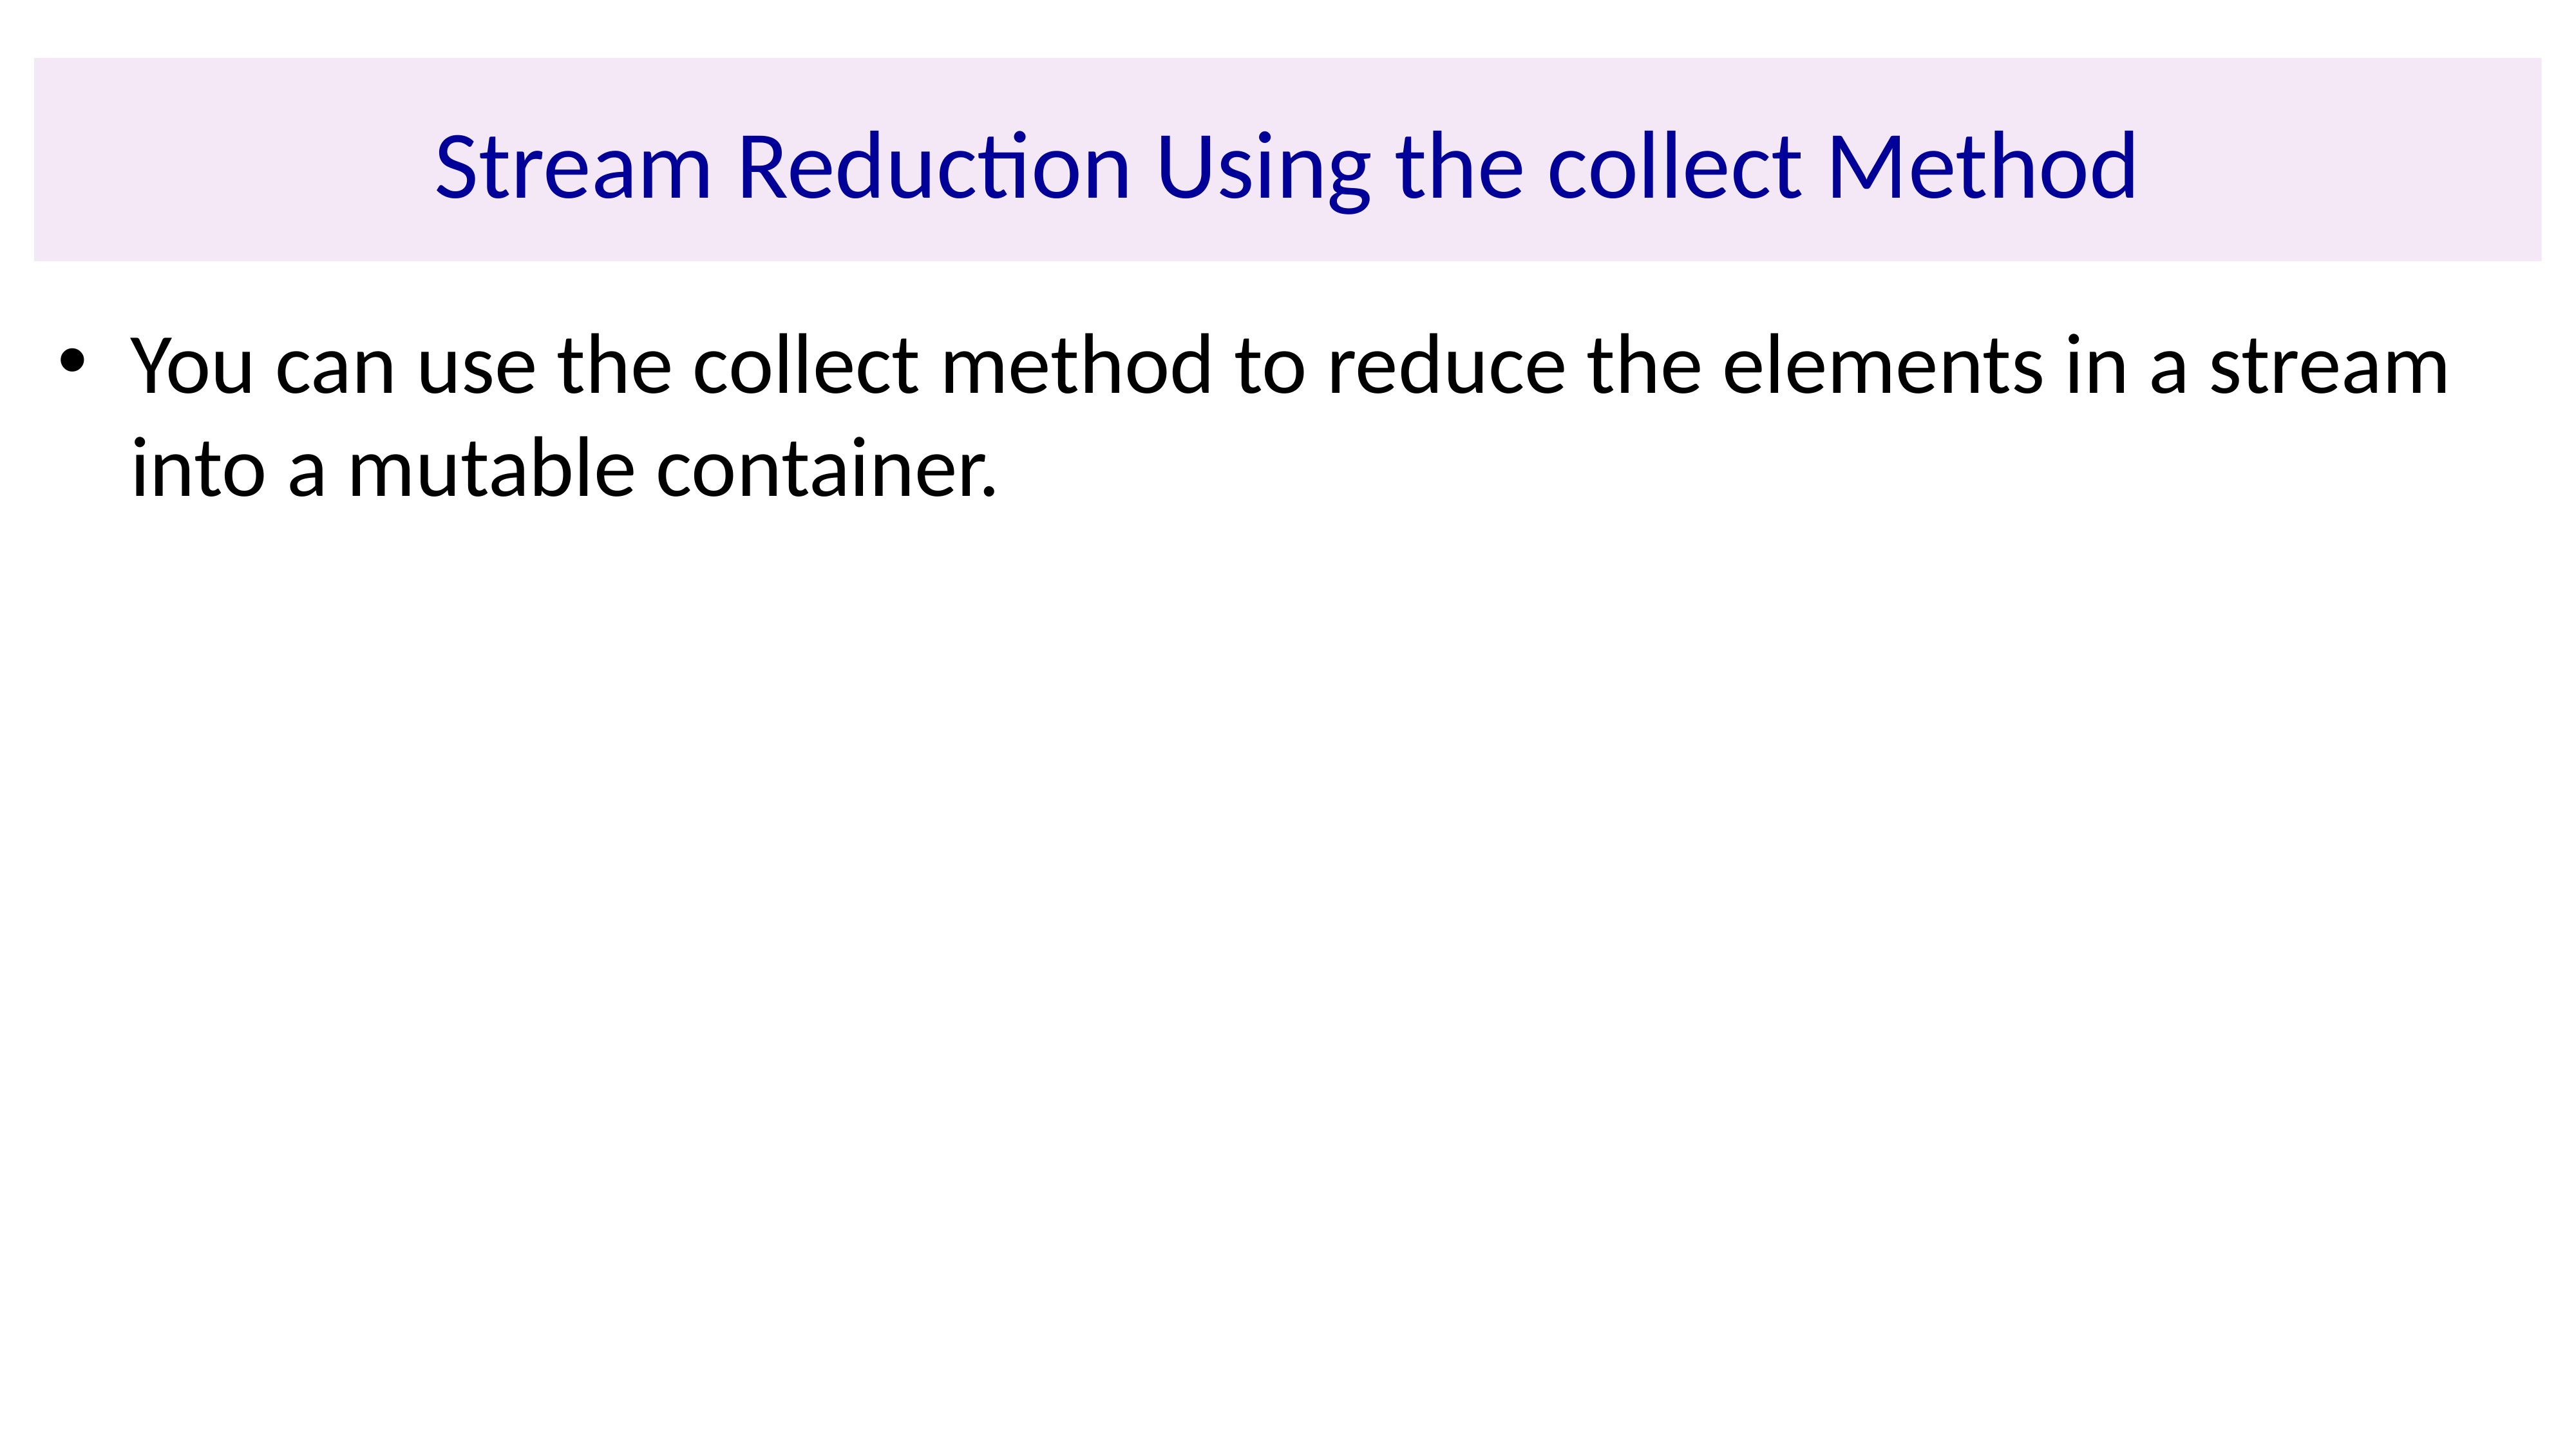

# Stream Reduction Using the collect Method
You can use the collect method to reduce the elements in a stream into a mutable container.